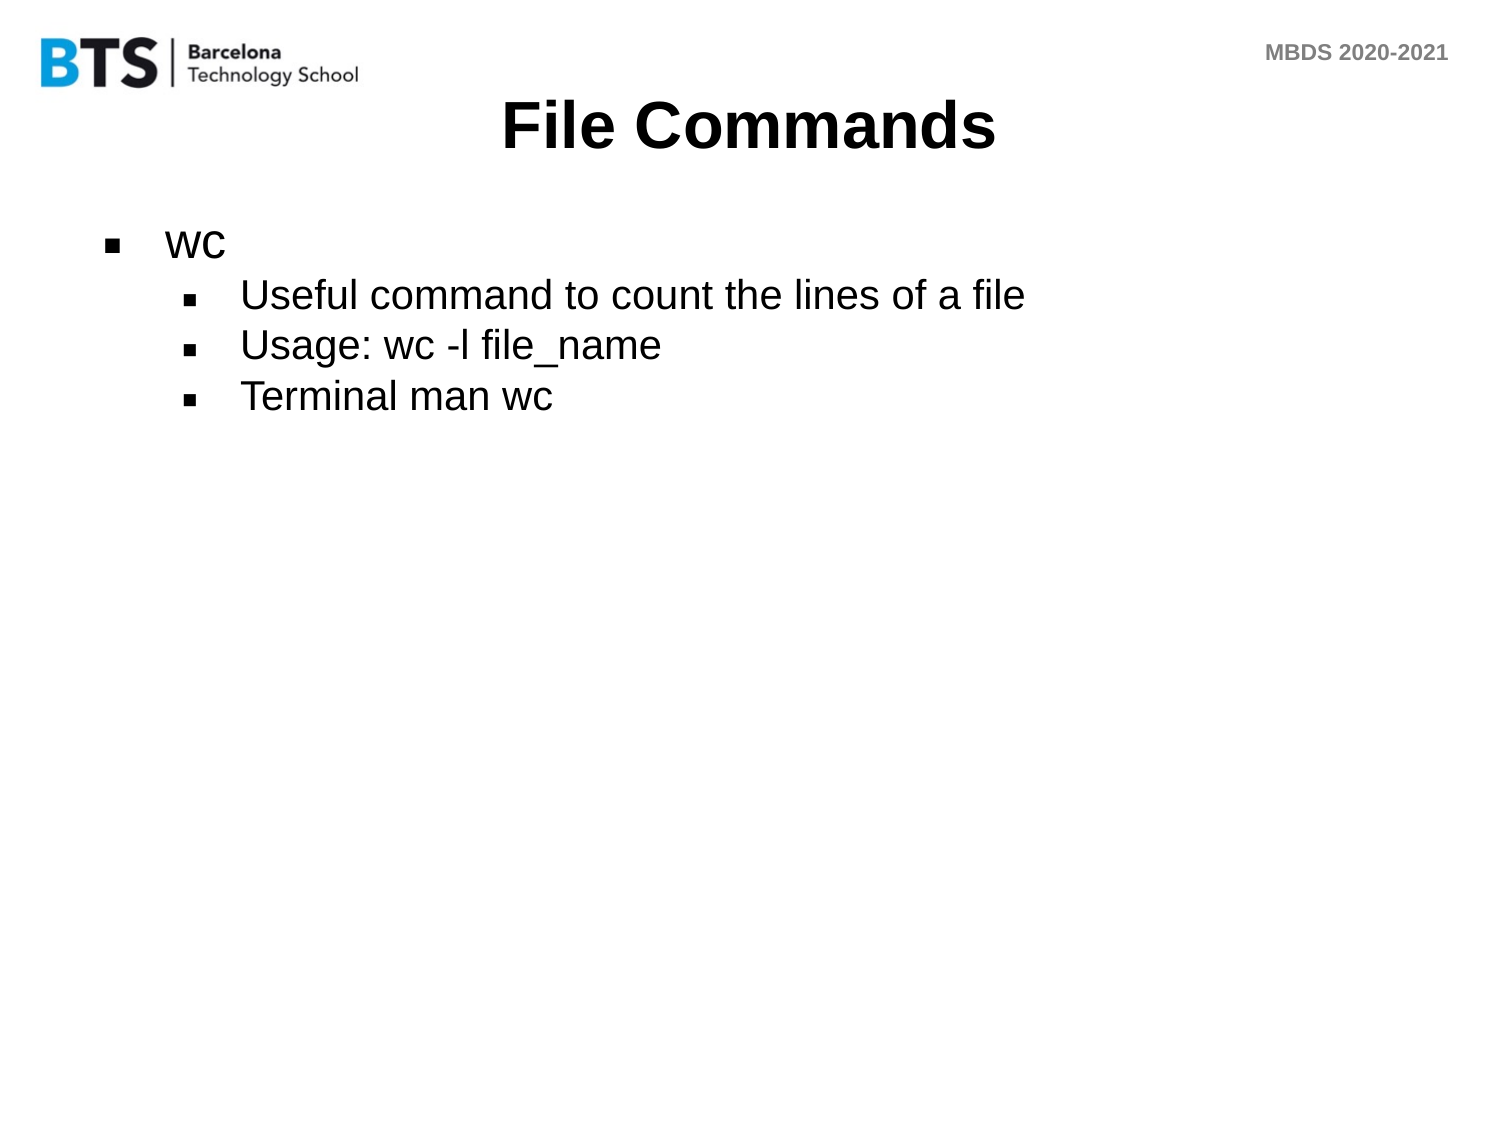

# File Commands
wc
Useful command to count the lines of a file
Usage: wc -l file_name
Terminal man wc